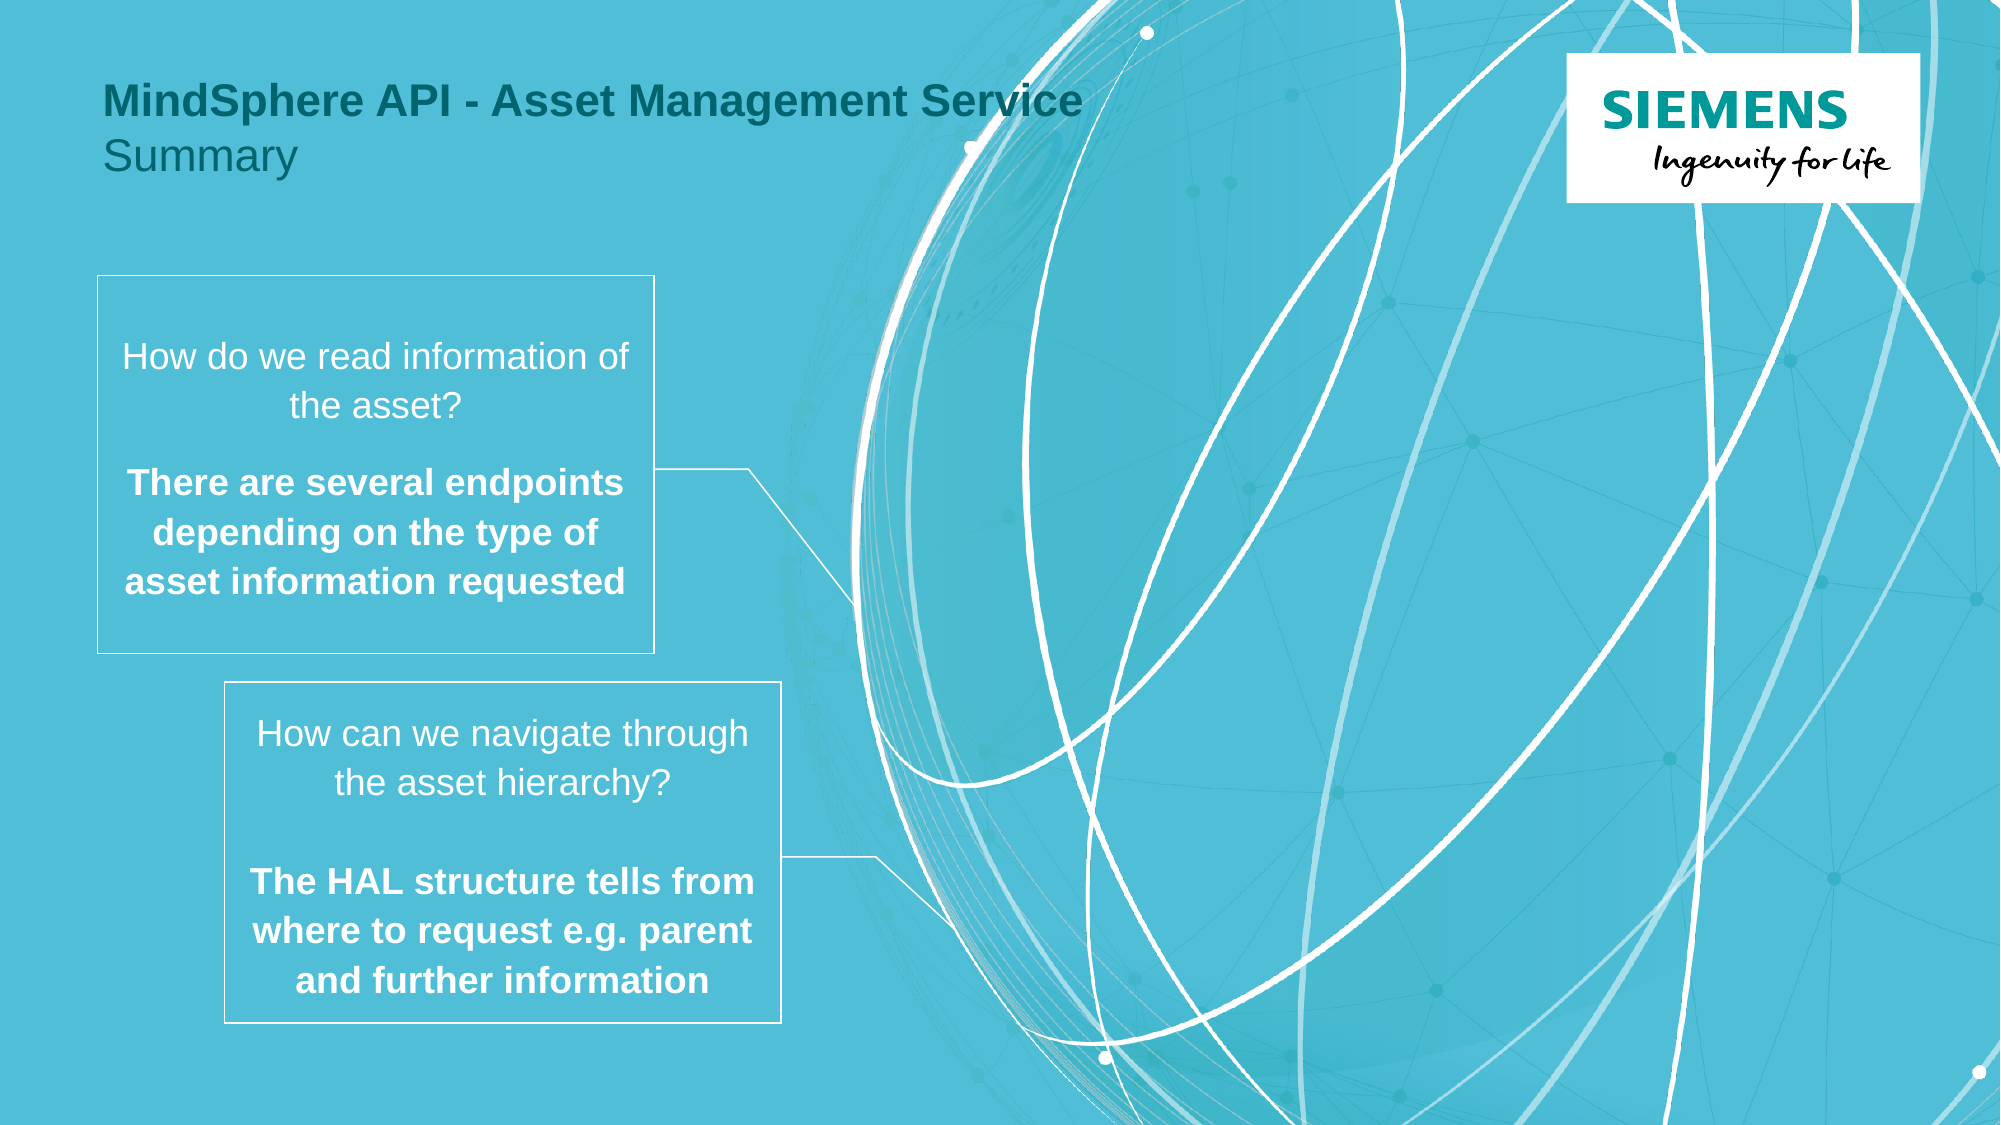

# MindSphere API - Asset Management Service Summary
How do we read information of the asset?
There are several endpoints depending on the type of asset information requested
How can we navigate through the asset hierarchy?

The HAL structure tells from where to request e.g. parent and further information